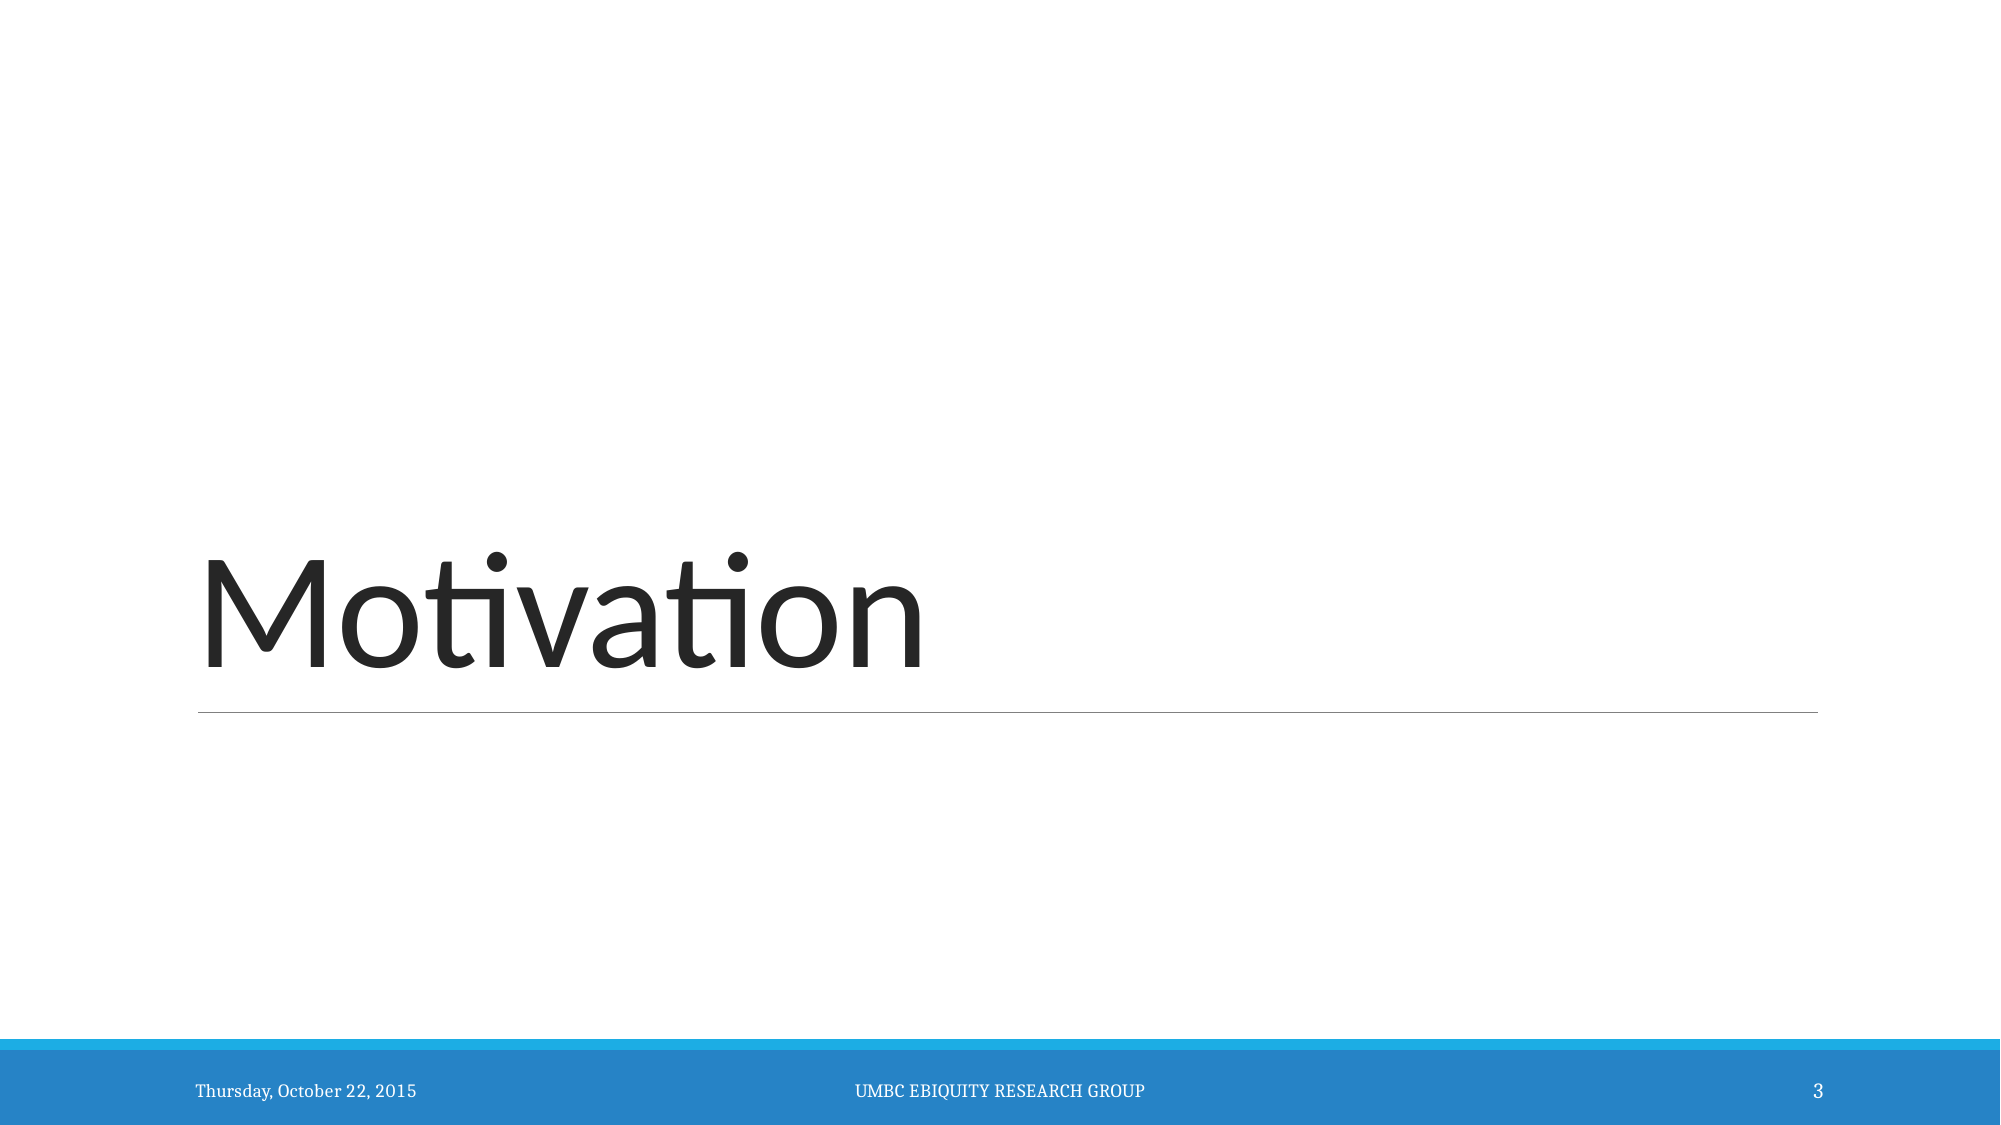

# Motivation
Thursday, October 22, 2015
UMBC Ebiquity Research Group
3